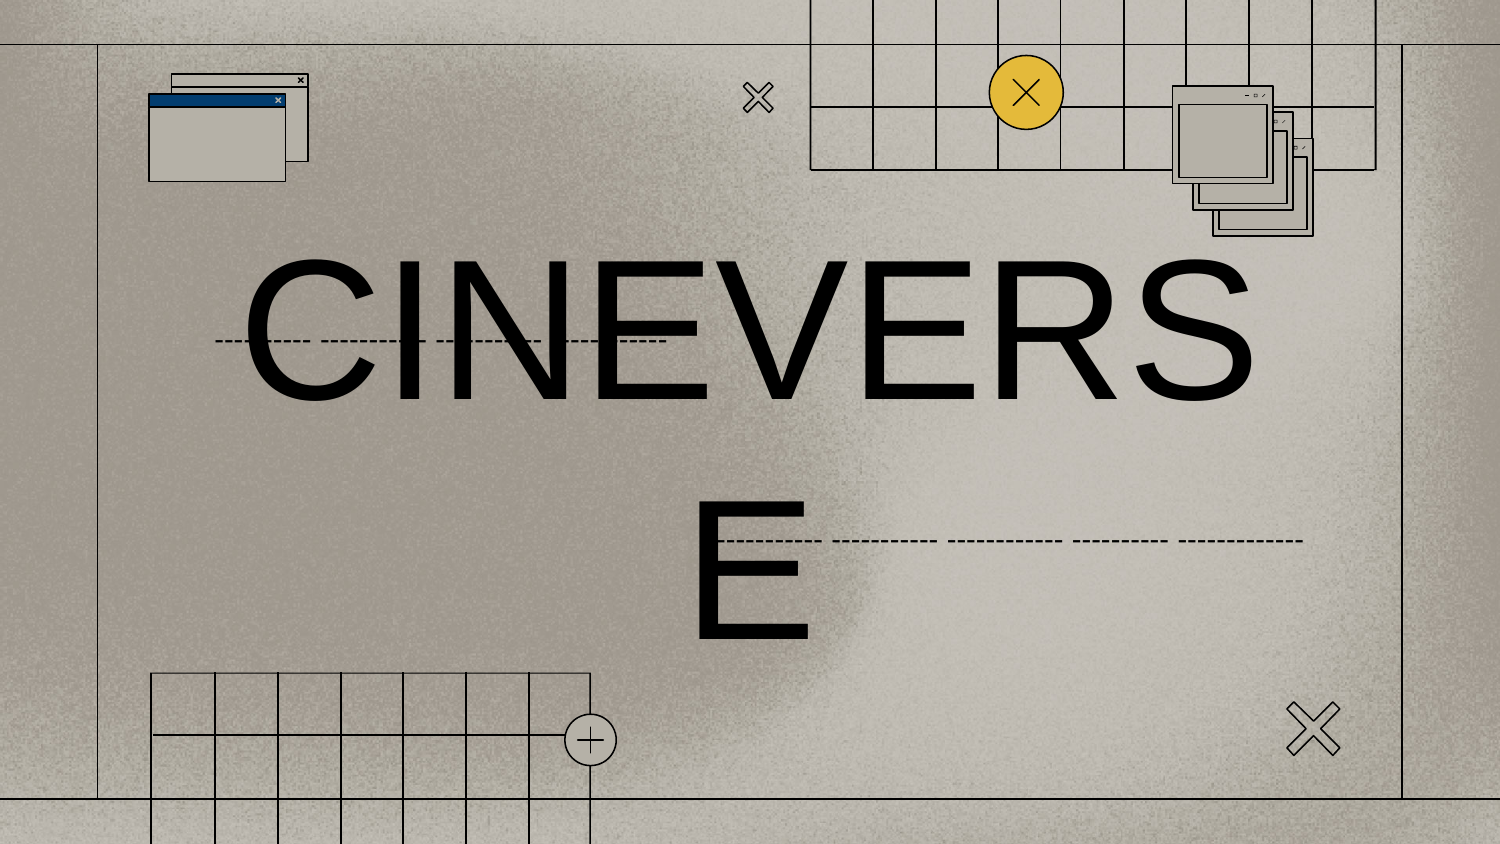

---------- ----------- ----------- ------------
# CINEVERSE
----------- ----------- ------------ ---------- -------------